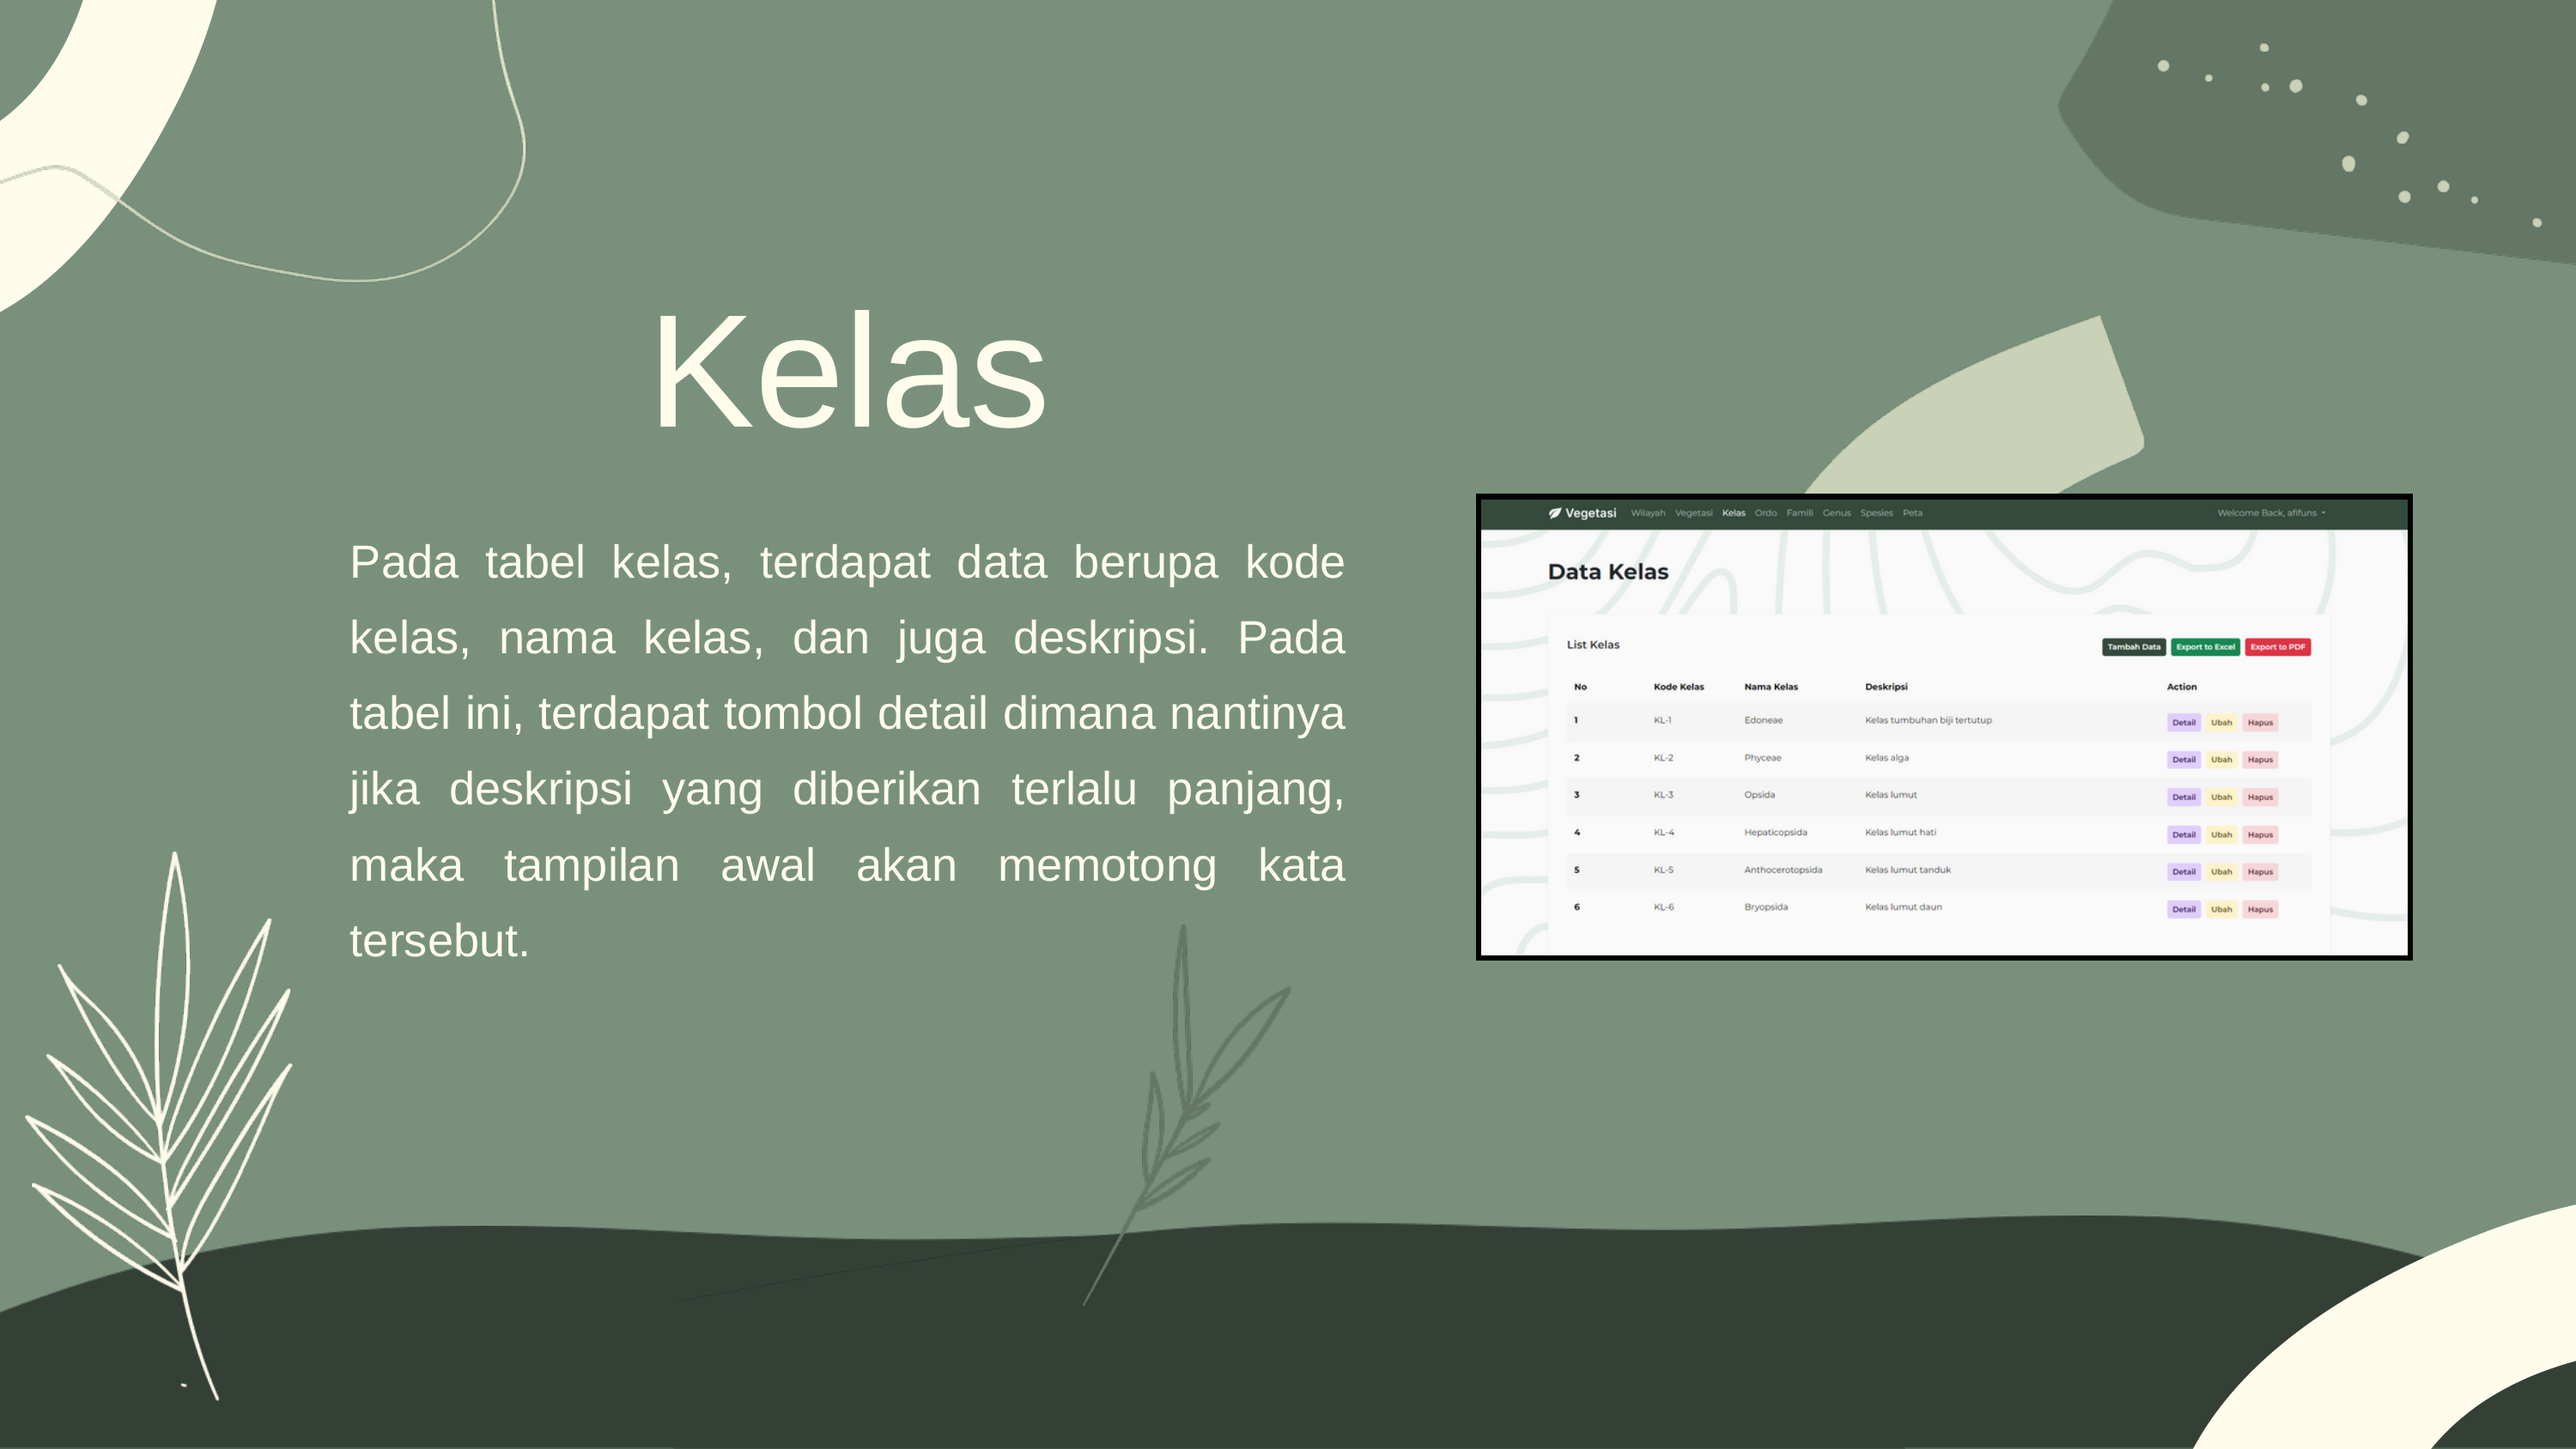

Kelas

Pada tabel kelas, terdapat data berupa kode kelas, nama kelas, dan juga deskripsi. Pada tabel ini, terdapat tombol detail dimana nantinya jika deskripsi yang diberikan terlalu panjang, maka tampilan awal akan memotong kata tersebut.